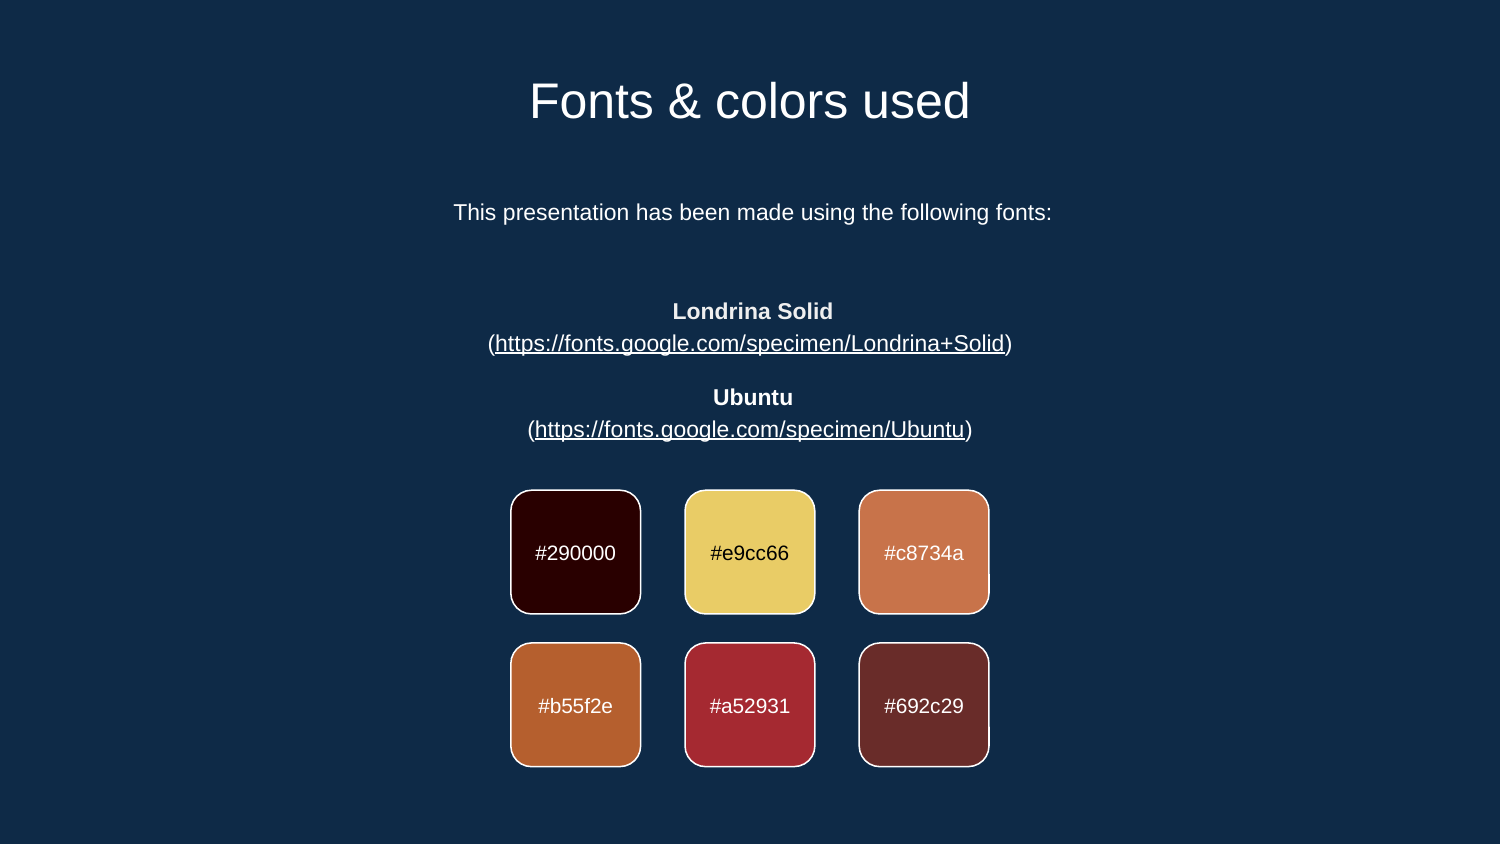

# Fonts & colors used
This presentation has been made using the following fonts:

Londrina Solid
(https://fonts.google.com/specimen/Londrina+Solid)

Ubuntu
(https://fonts.google.com/specimen/Ubuntu)

#290000
#e9cc66
#c8734a

#b55f2e
#a52931
#692c29